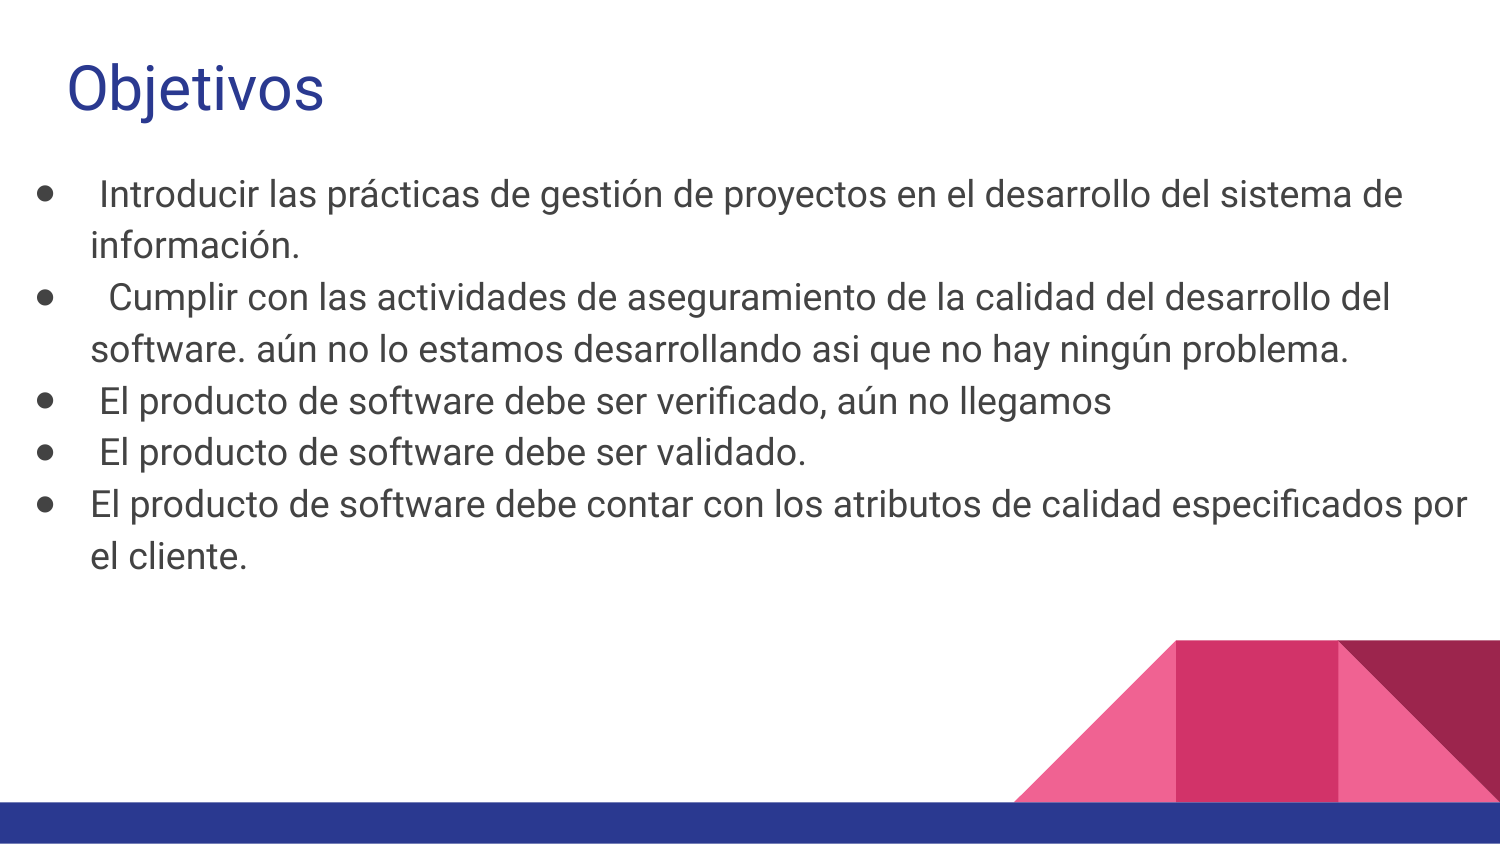

# Objetivos
 Introducir las prácticas de gestión de proyectos en el desarrollo del sistema de información.
  Cumplir con las actividades de aseguramiento de la calidad del desarrollo del software. aún no lo estamos desarrollando asi que no hay ningún problema.
 El producto de software debe ser verificado, aún no llegamos
 El producto de software debe ser validado.
El producto de software debe contar con los atributos de calidad especificados por el cliente.